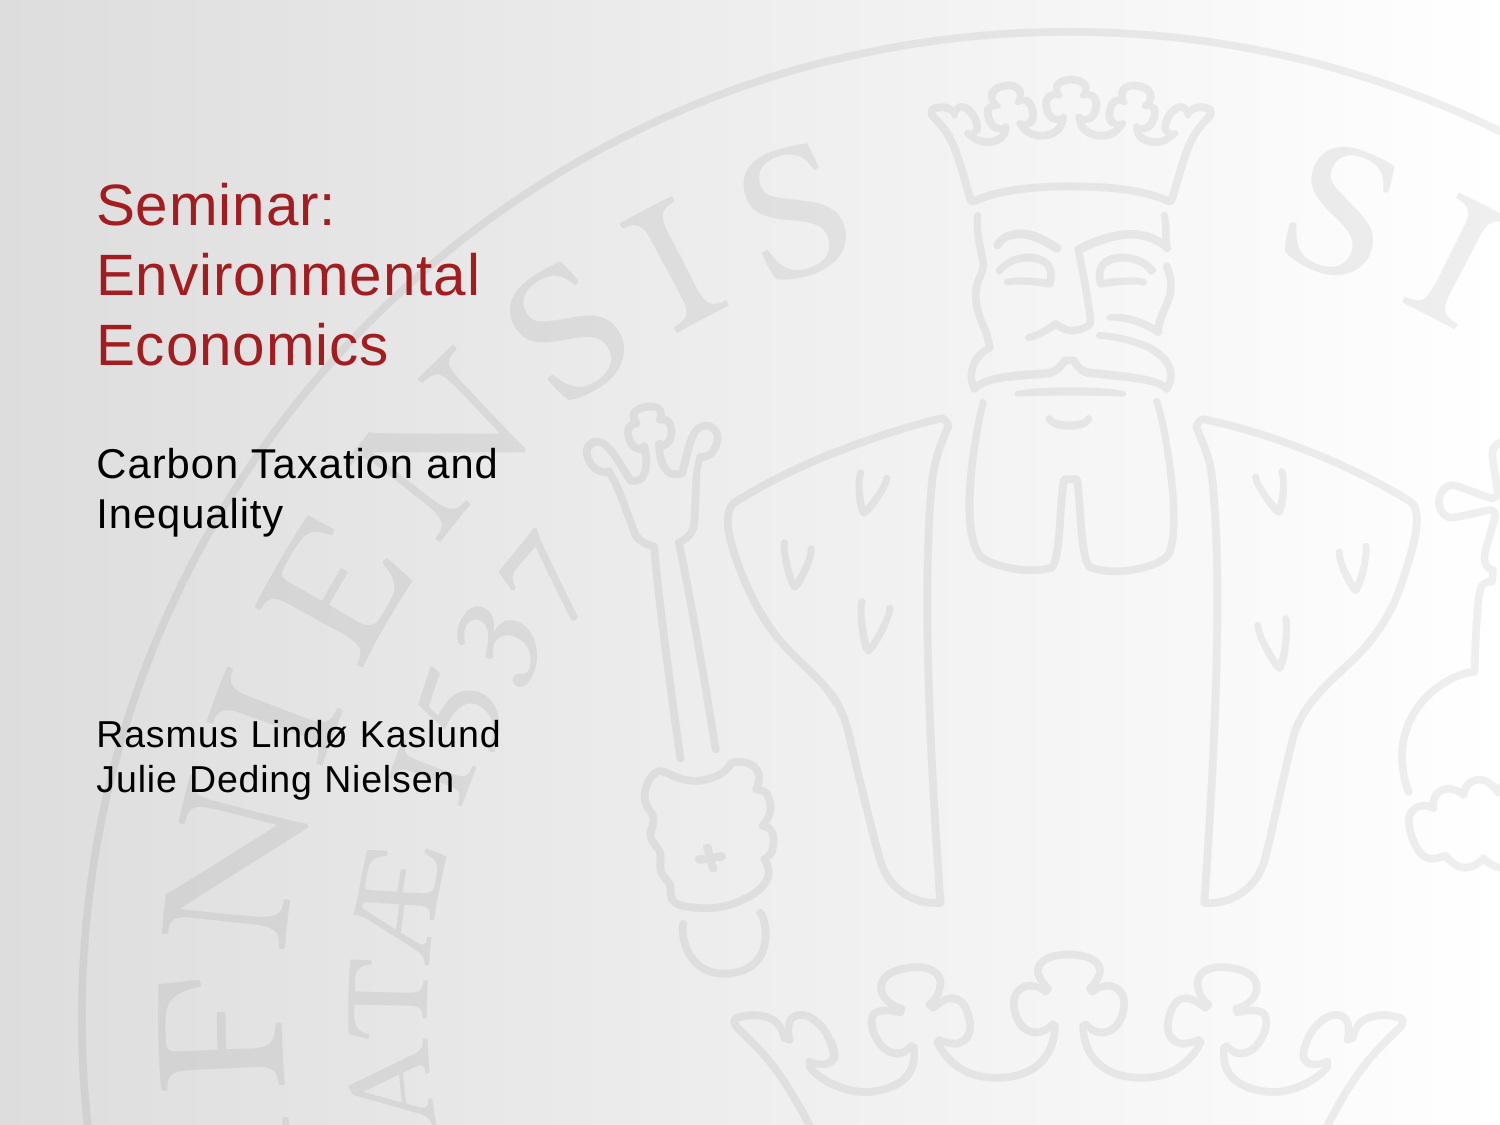

15/05/2020
1
#
Seminar: Environmental Economics
Carbon Taxation and Inequality
Rasmus Lindø Kaslund
Julie Deding Nielsen